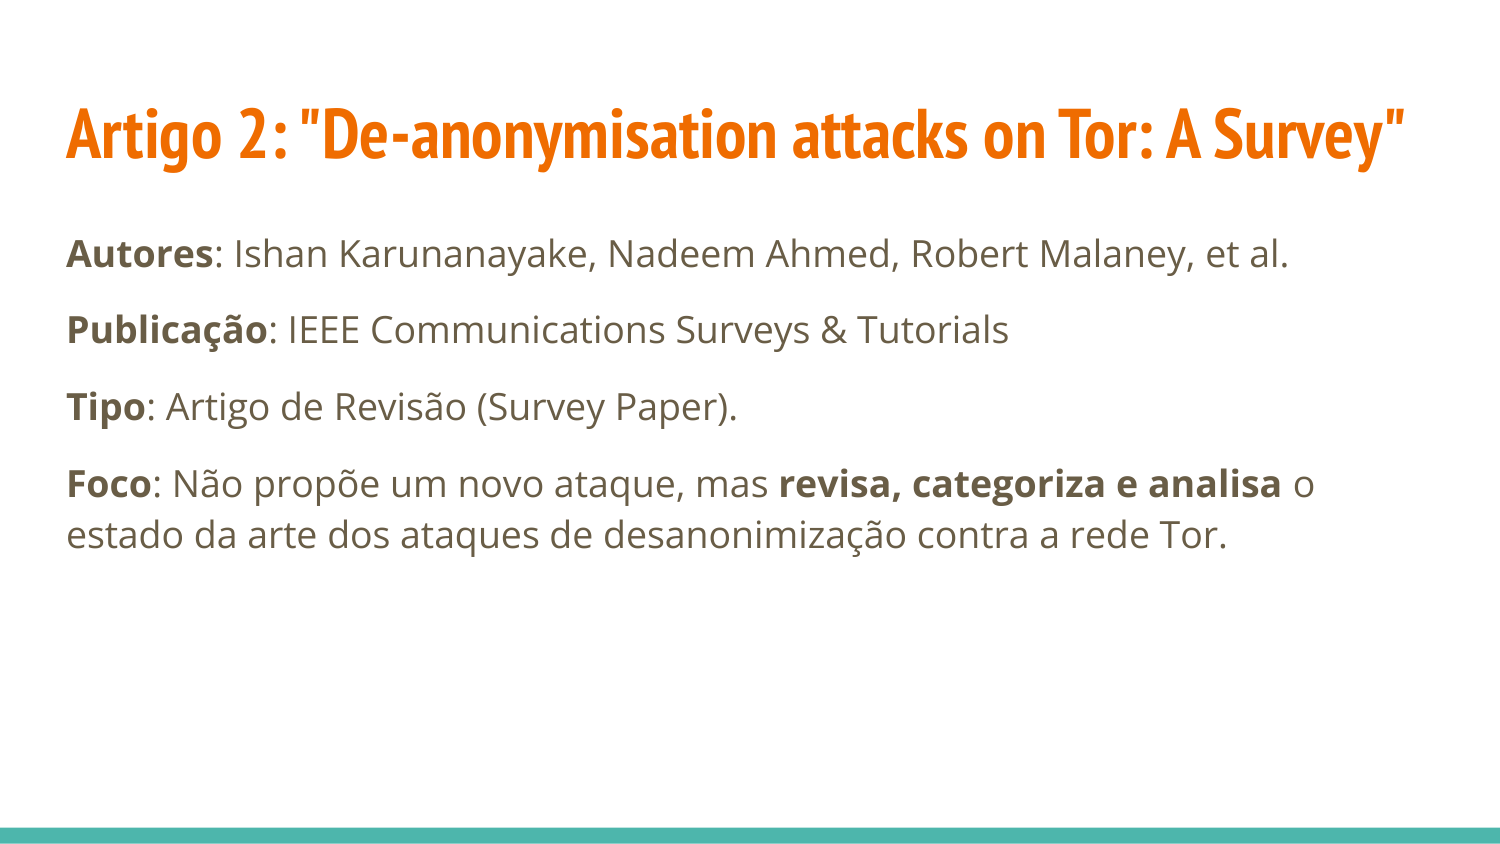

# Artigo 2: "De-anonymisation attacks on Tor: A Survey"
Autores: Ishan Karunanayake, Nadeem Ahmed, Robert Malaney, et al.
Publicação: IEEE Communications Surveys & Tutorials
Tipo: Artigo de Revisão (Survey Paper).
Foco: Não propõe um novo ataque, mas revisa, categoriza e analisa o estado da arte dos ataques de desanonimização contra a rede Tor.